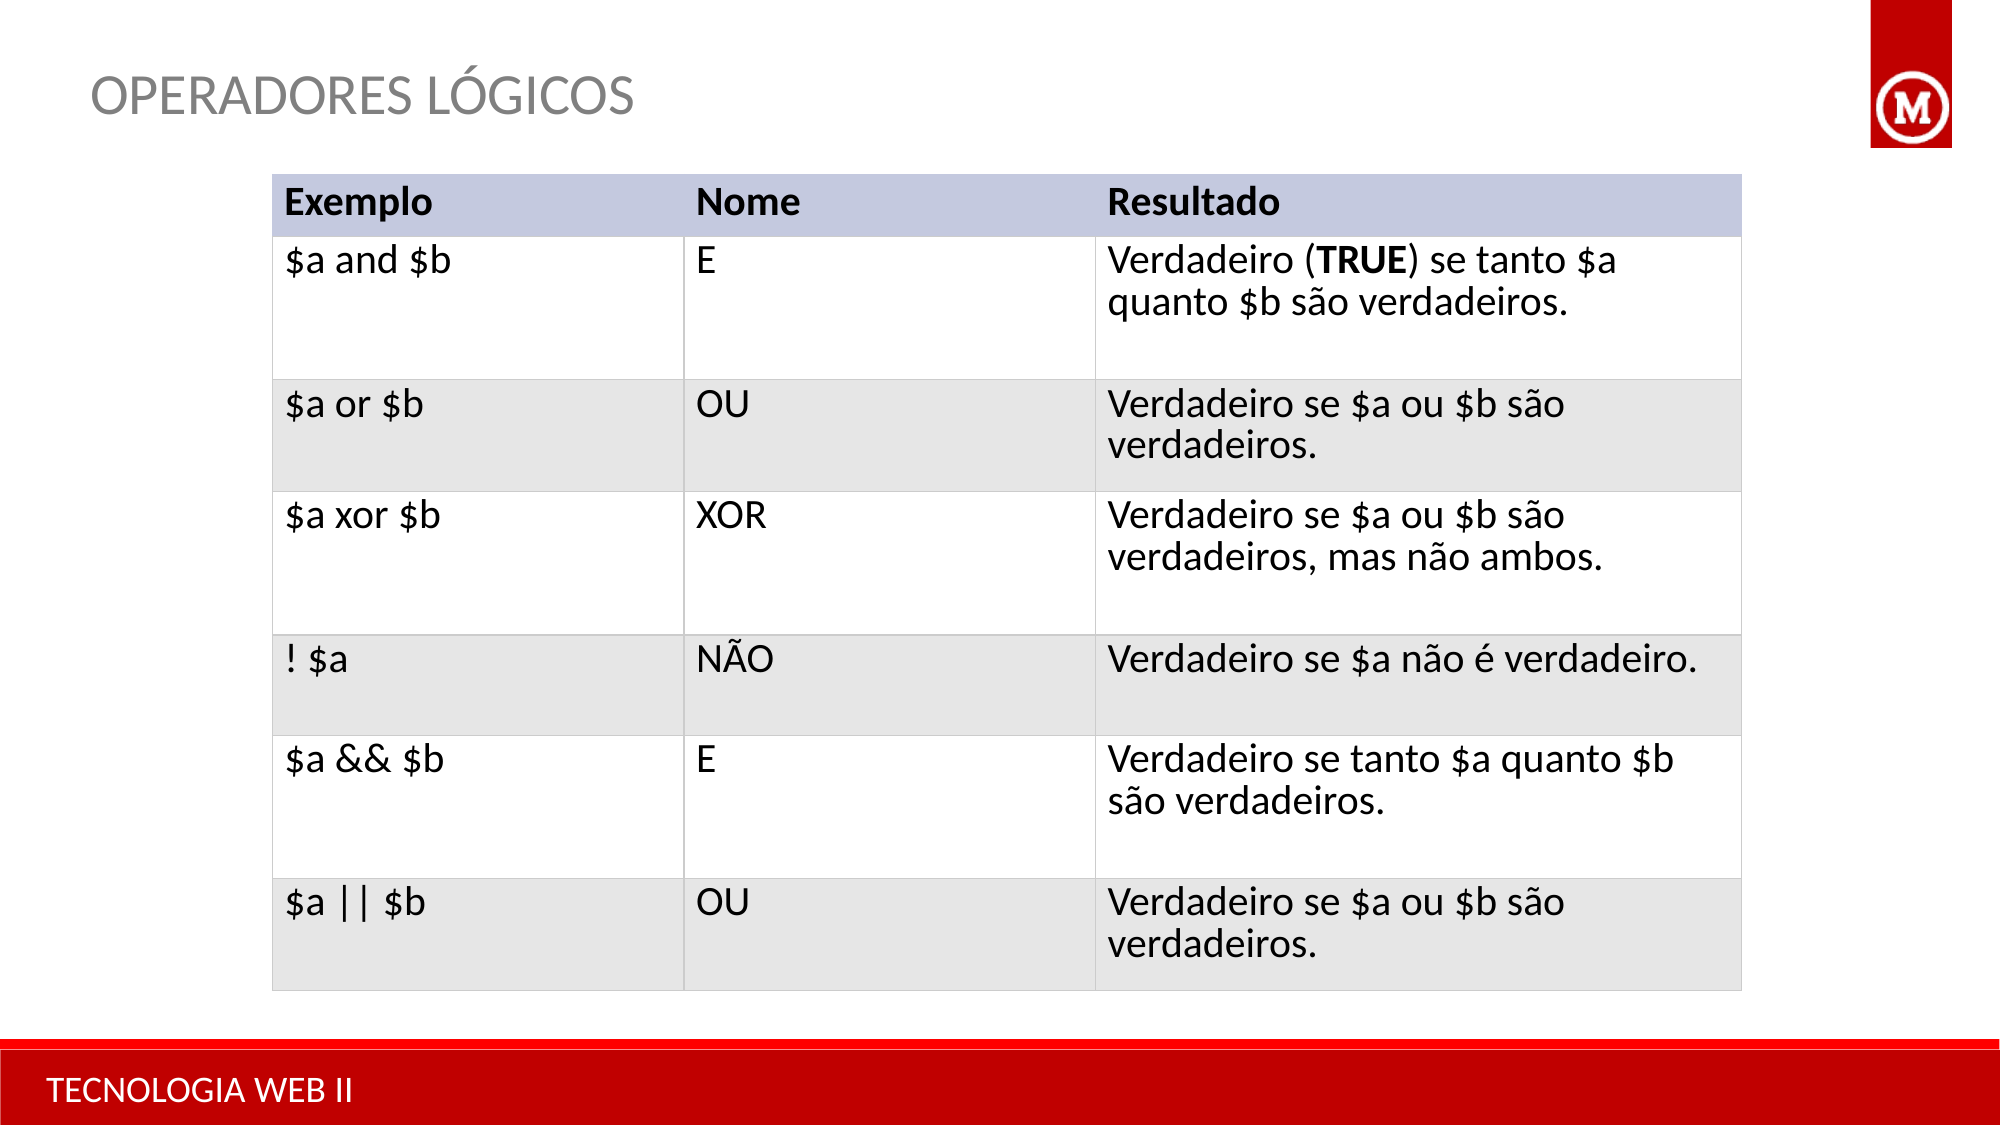

OPERADORES LÓGICOS
| Exemplo | Nome | Resultado |
| --- | --- | --- |
| $a and $b | E | Verdadeiro (TRUE) se tanto $a quanto $b são verdadeiros. |
| $a or $b | OU | Verdadeiro se $a ou $b são verdadeiros. |
| $a xor $b | XOR | Verdadeiro se $a ou $b são verdadeiros, mas não ambos. |
| ! $a | NÃO | Verdadeiro se $a não é verdadeiro. |
| $a && $b | E | Verdadeiro se tanto $a quanto $b são verdadeiros. |
| $a || $b | OU | Verdadeiro se $a ou $b são verdadeiros. |